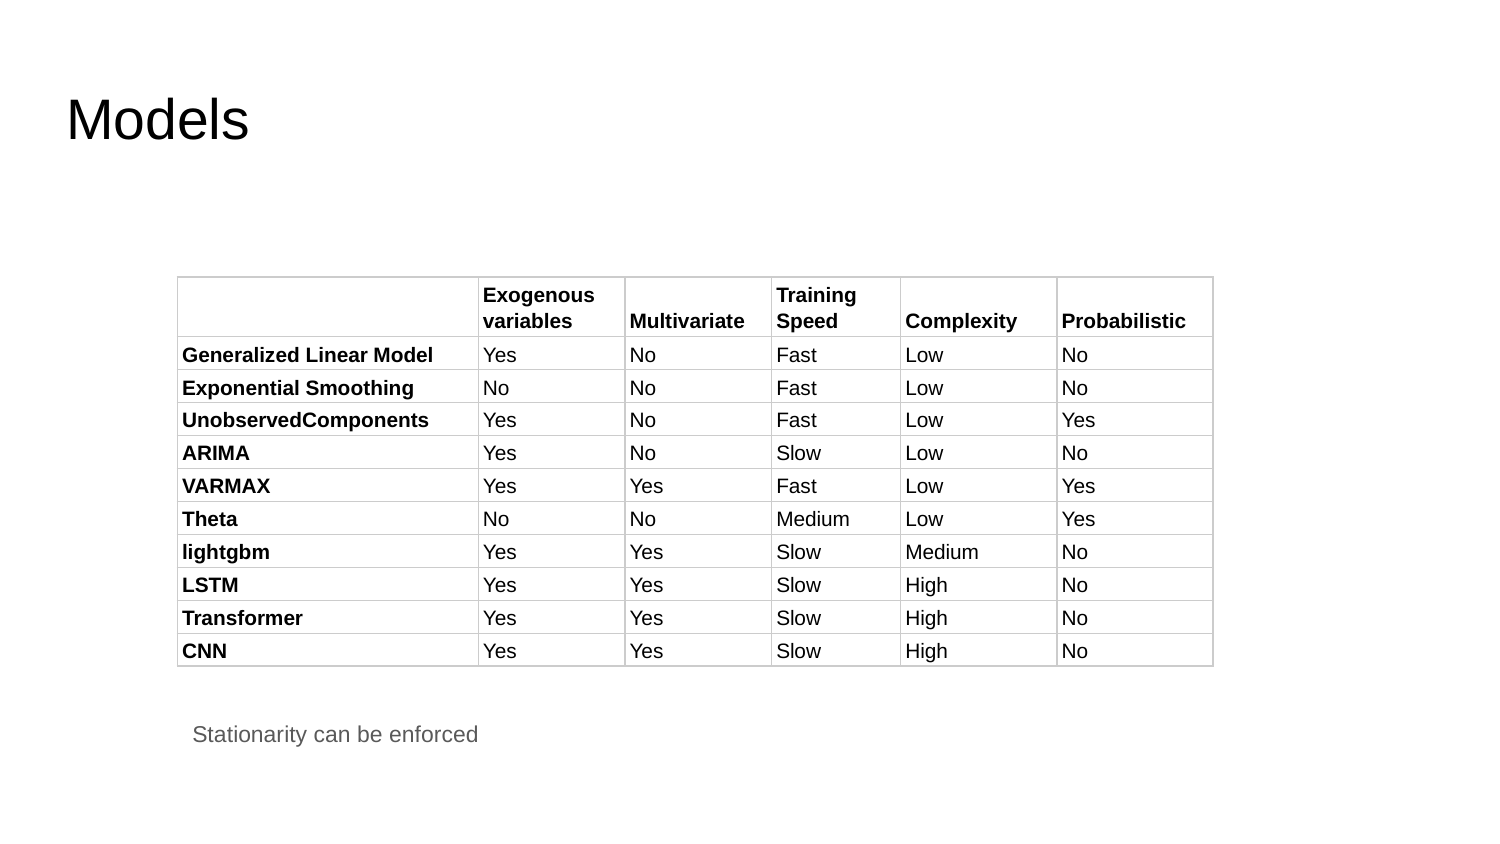

# Models
|  | Exogenous variables | Multivariate | Training Speed | Complexity | Probabilistic |
| --- | --- | --- | --- | --- | --- |
| Generalized Linear Model | Yes | No | Fast | Low | No |
| Exponential Smoothing | No | No | Fast | Low | No |
| UnobservedComponents | Yes | No | Fast | Low | Yes |
| ARIMA | Yes | No | Slow | Low | No |
| VARMAX | Yes | Yes | Fast | Low | Yes |
| Theta | No | No | Medium | Low | Yes |
| lightgbm | Yes | Yes | Slow | Medium | No |
| LSTM | Yes | Yes | Slow | High | No |
| Transformer | Yes | Yes | Slow | High | No |
| CNN | Yes | Yes | Slow | High | No |
Stationarity can be enforced